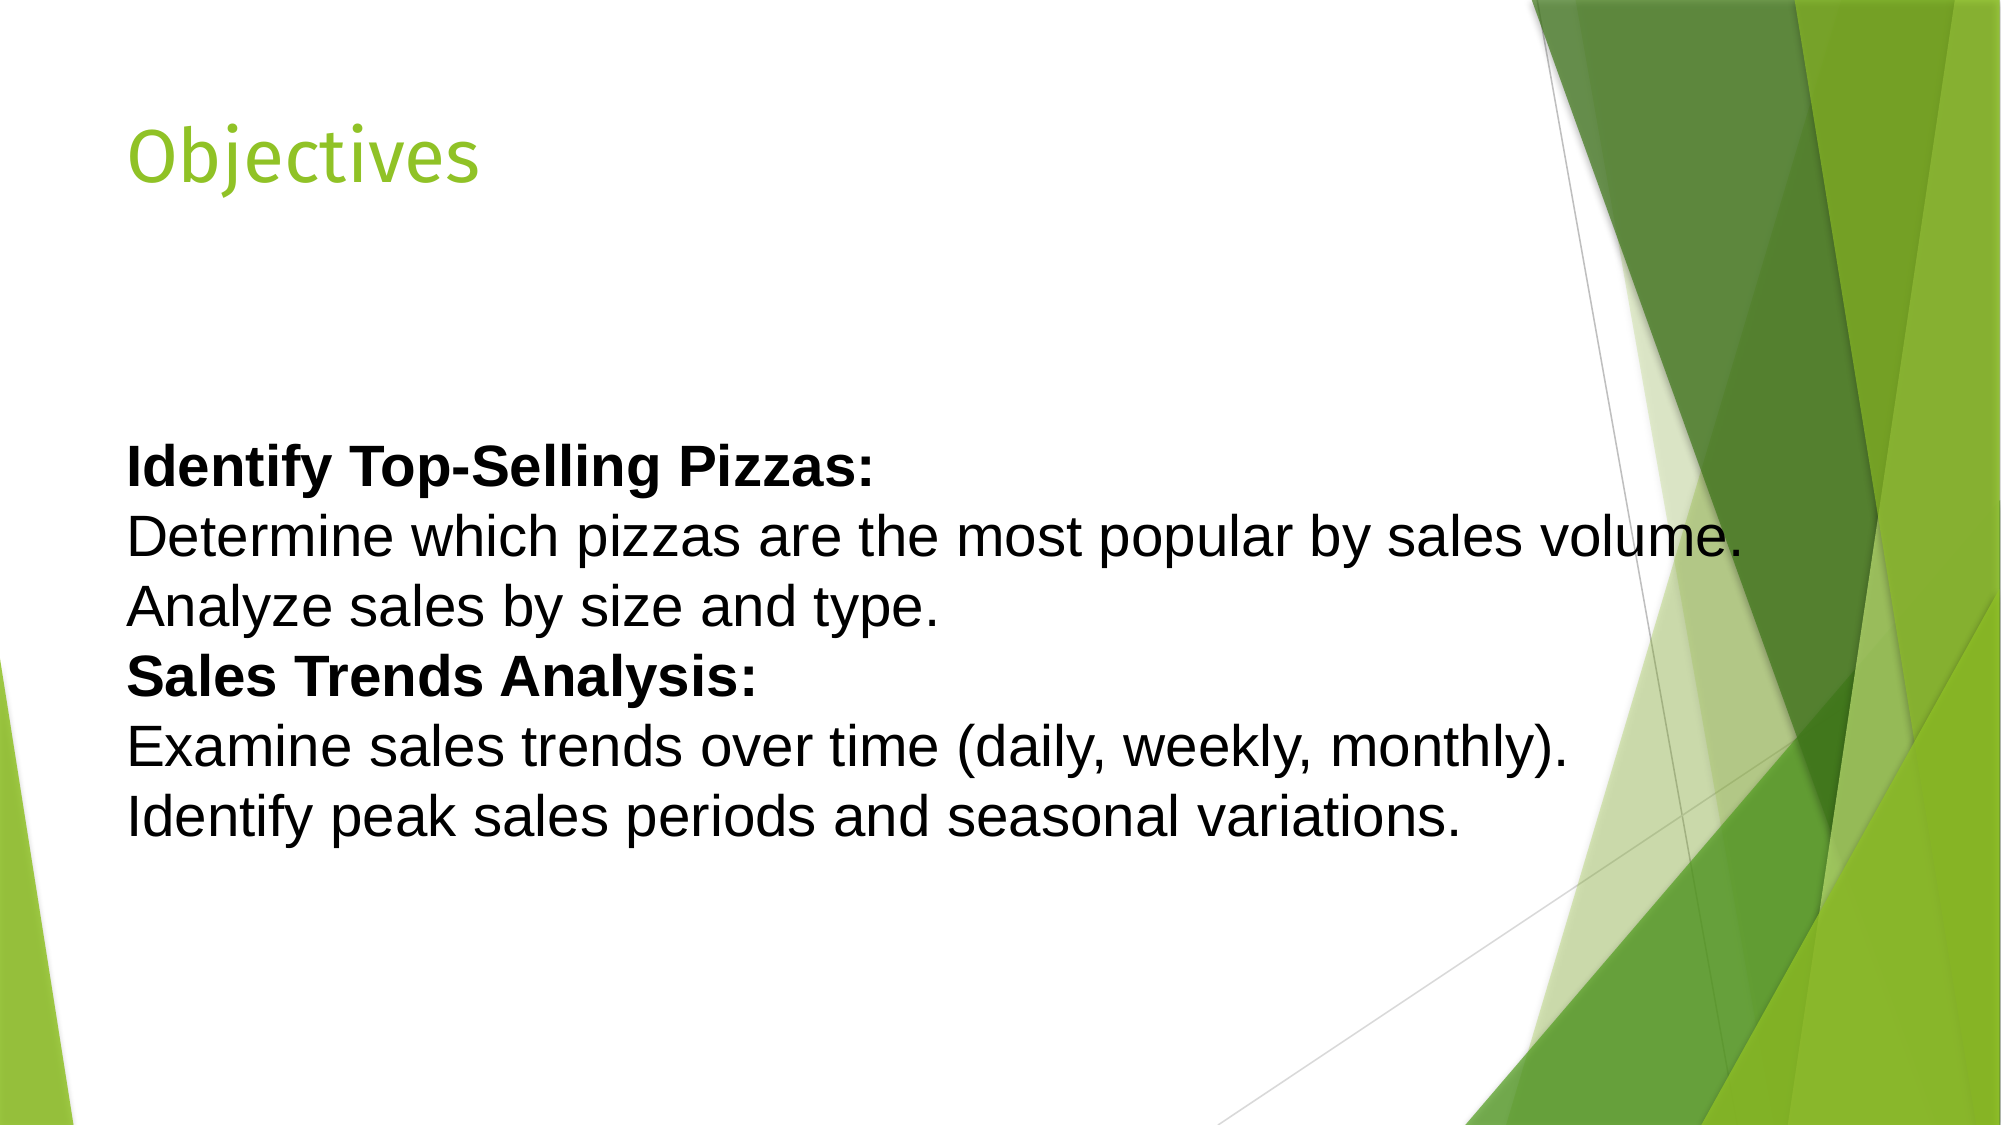

# Objectives
Identify Top-Selling Pizzas:
Determine which pizzas are the most popular by sales volume.
Analyze sales by size and type.
Sales Trends Analysis:
Examine sales trends over time (daily, weekly, monthly).
Identify peak sales periods and seasonal variations.